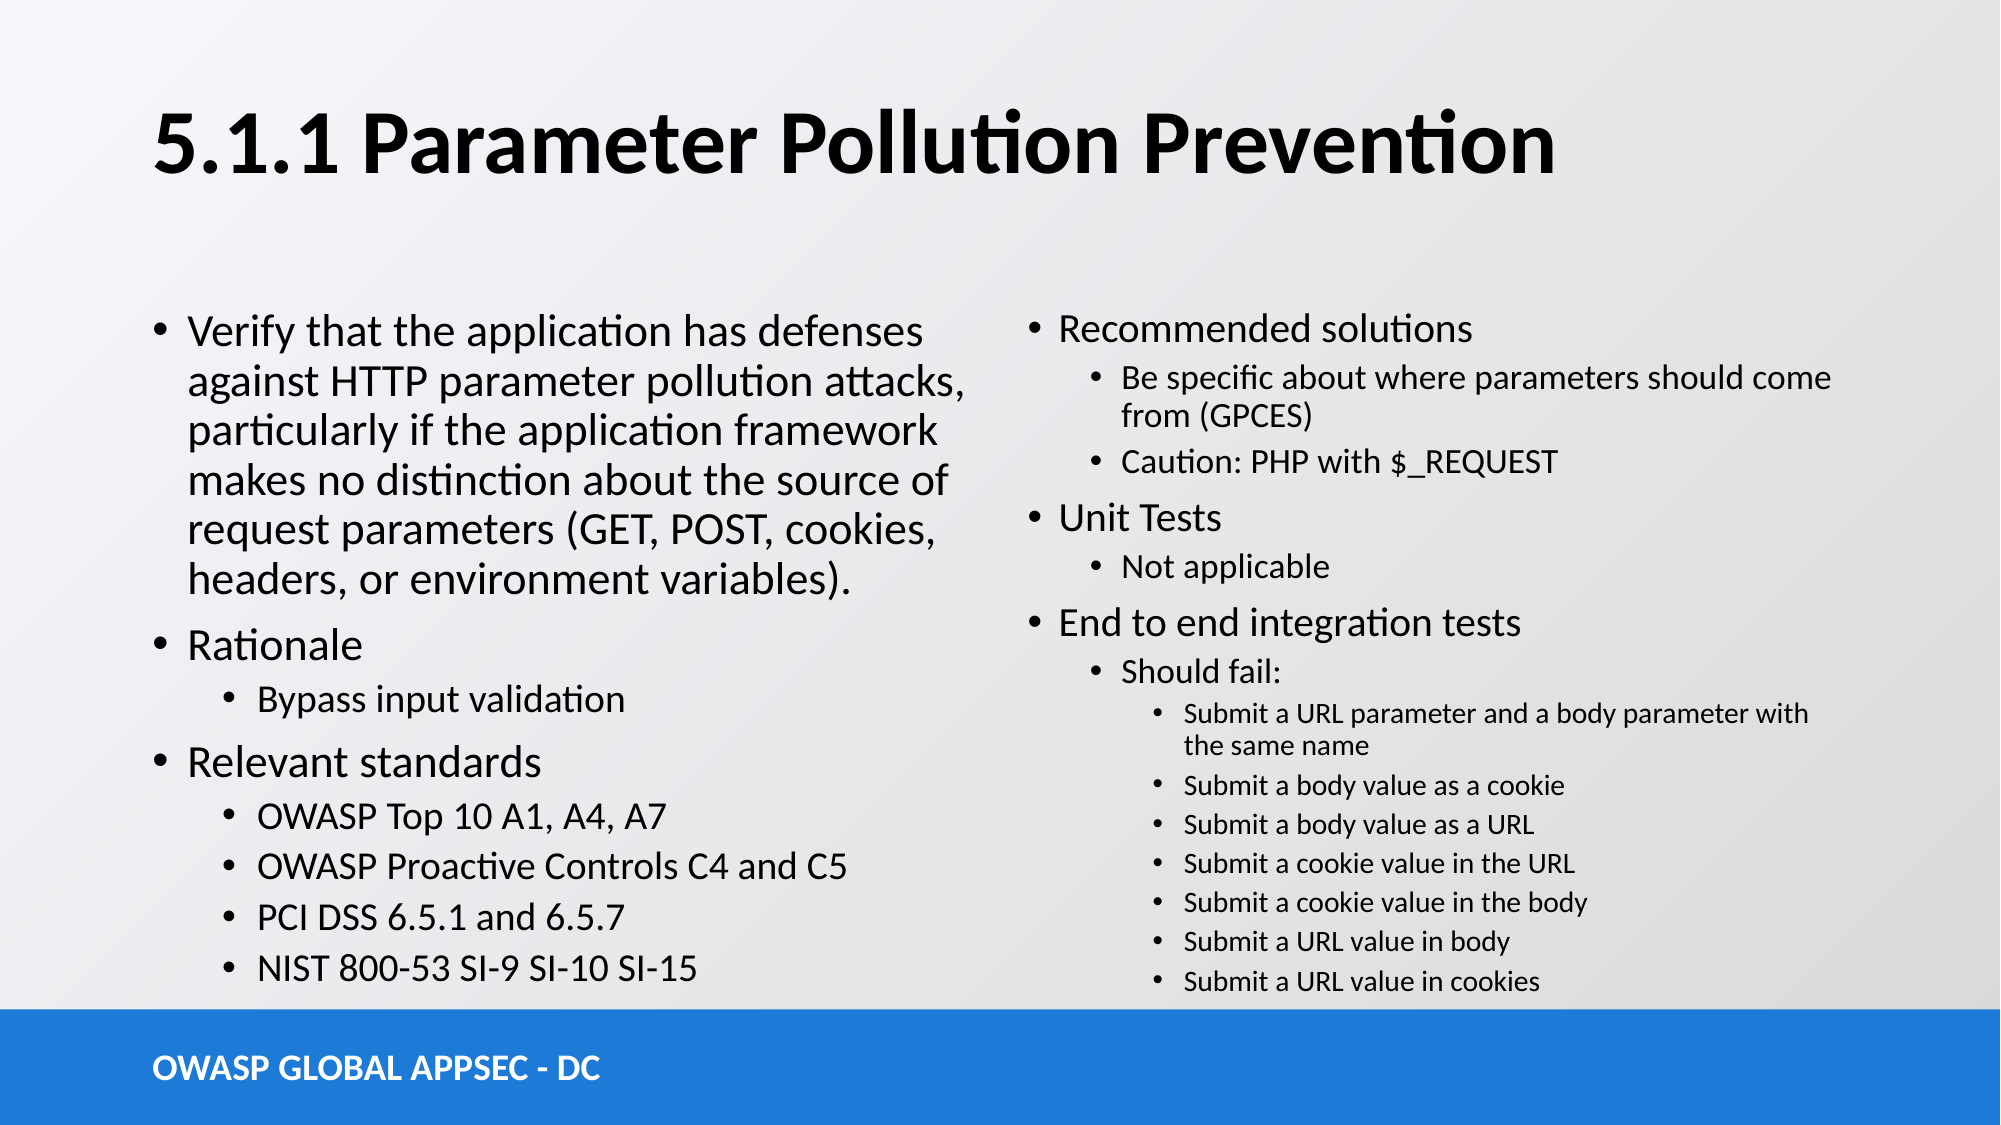

# 5.1.1 Parameter Pollution Prevention
Verify that the application has defenses against HTTP parameter pollution attacks, particularly if the application framework makes no distinction about the source of request parameters (GET, POST, cookies, headers, or environment variables).
Rationale
Bypass input validation
Relevant standards
OWASP Top 10 A1, A4, A7
OWASP Proactive Controls C4 and C5
PCI DSS 6.5.1 and 6.5.7
NIST 800-53 SI-9 SI-10 SI-15

Recommended solutions
Be specific about where parameters should come from (GPCES)
Caution: PHP with $_REQUEST
Unit Tests
Not applicable
End to end integration tests
Should fail:
Submit a URL parameter and a body parameter with the same name
Submit a body value as a cookie
Submit a body value as a URL
Submit a cookie value in the URL
Submit a cookie value in the body
Submit a URL value in body
Submit a URL value in cookies